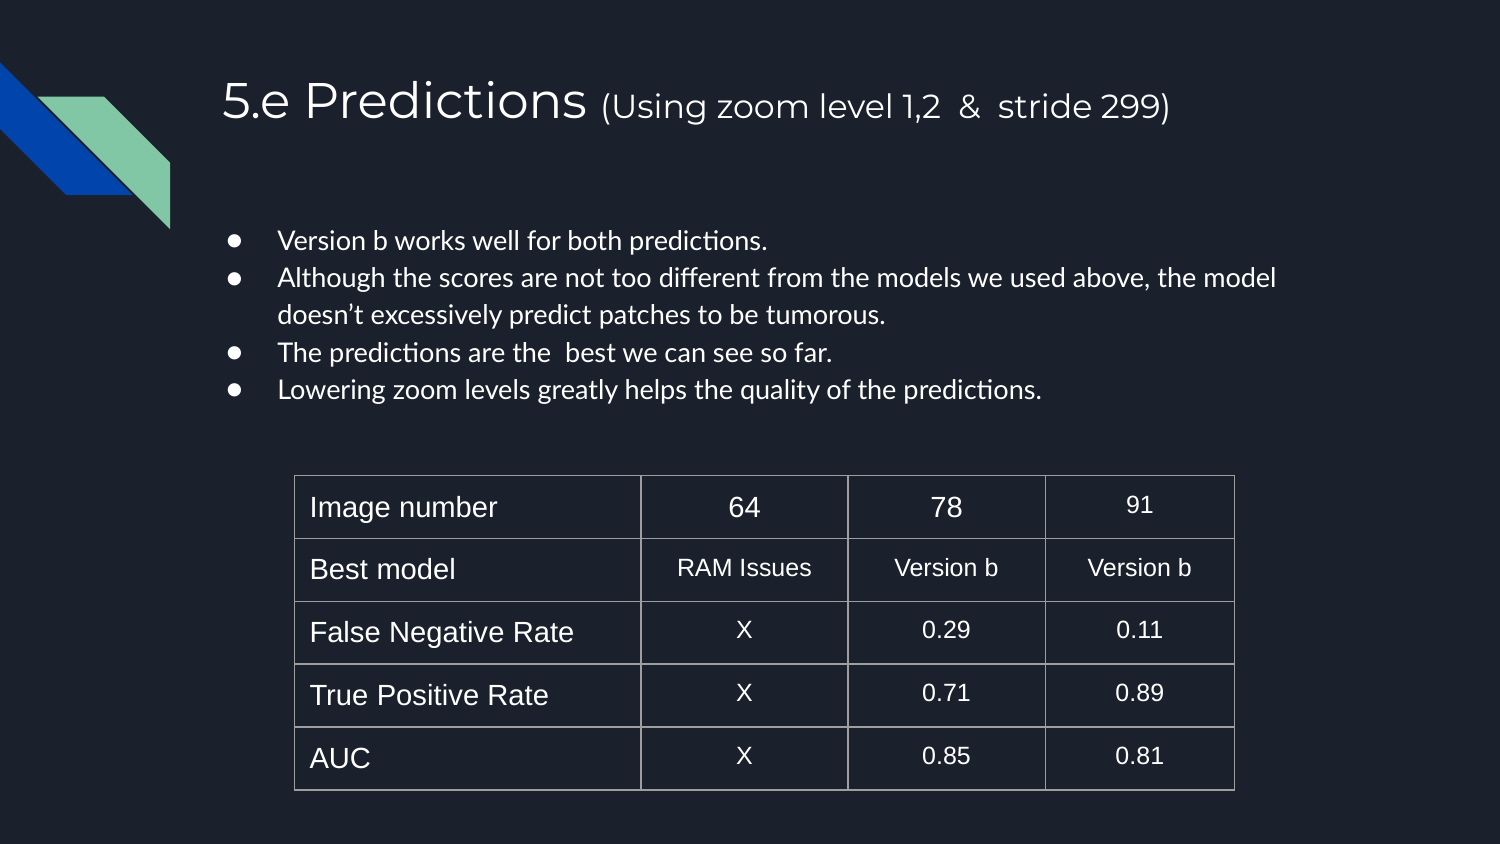

# 5.e Predictions (Using zoom level 1,2  &  stride 299)

Version b works well for both predictions.
Although the scores are not too different from the models we used above, the model doesn’t excessively predict patches to be tumorous.
The predictions are the  best we can see so far.
Lowering zoom levels greatly helps the quality of the predictions.

| Image number | 64 | 78 | 91 |
| --- | --- | --- | --- |
| Best model | RAM Issues | Version b | Version b |
| False Negative Rate | X | 0.29 | 0.11 |
| True Positive Rate | X | 0.71 | 0.89 |
| AUC | X | 0.85 | 0.81 |